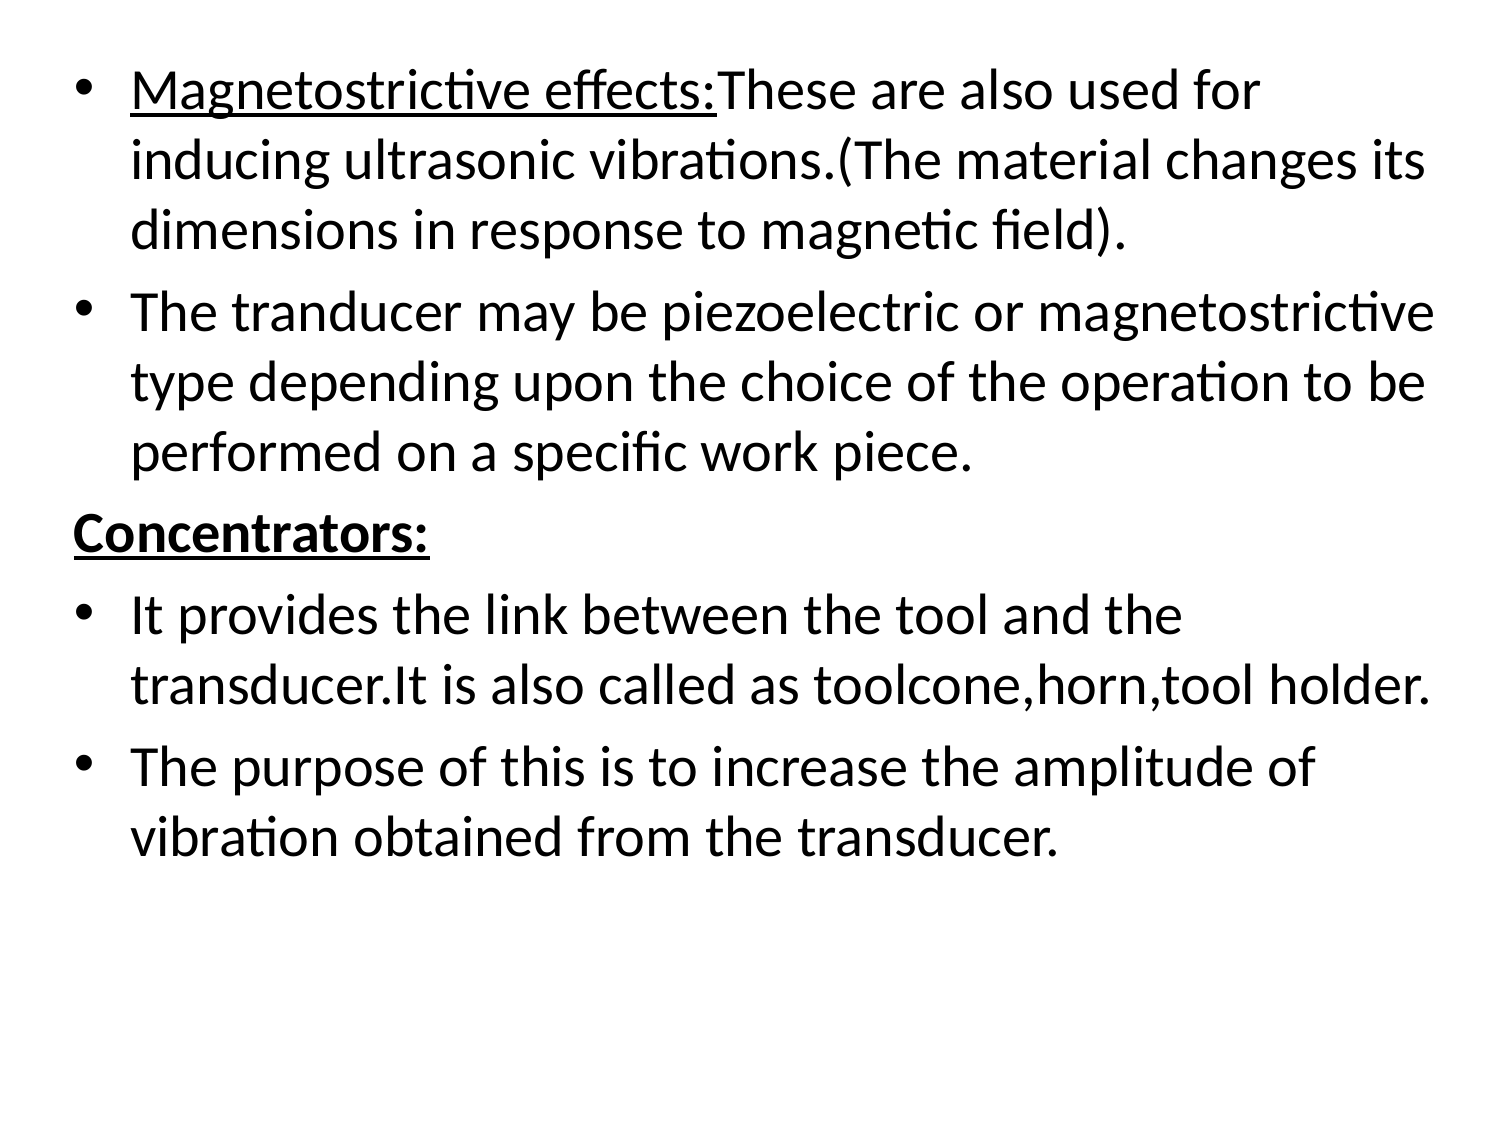

Magnetostrictive effects:These are also used for inducing ultrasonic vibrations.(The material changes its dimensions in response to magnetic field).
The tranducer may be piezoelectric or magnetostrictive type depending upon the choice of the operation to be performed on a specific work piece.
Concentrators:
It provides the link between the tool and the transducer.It is also called as toolcone,horn,tool holder.
The purpose of this is to increase the amplitude of vibration obtained from the transducer.